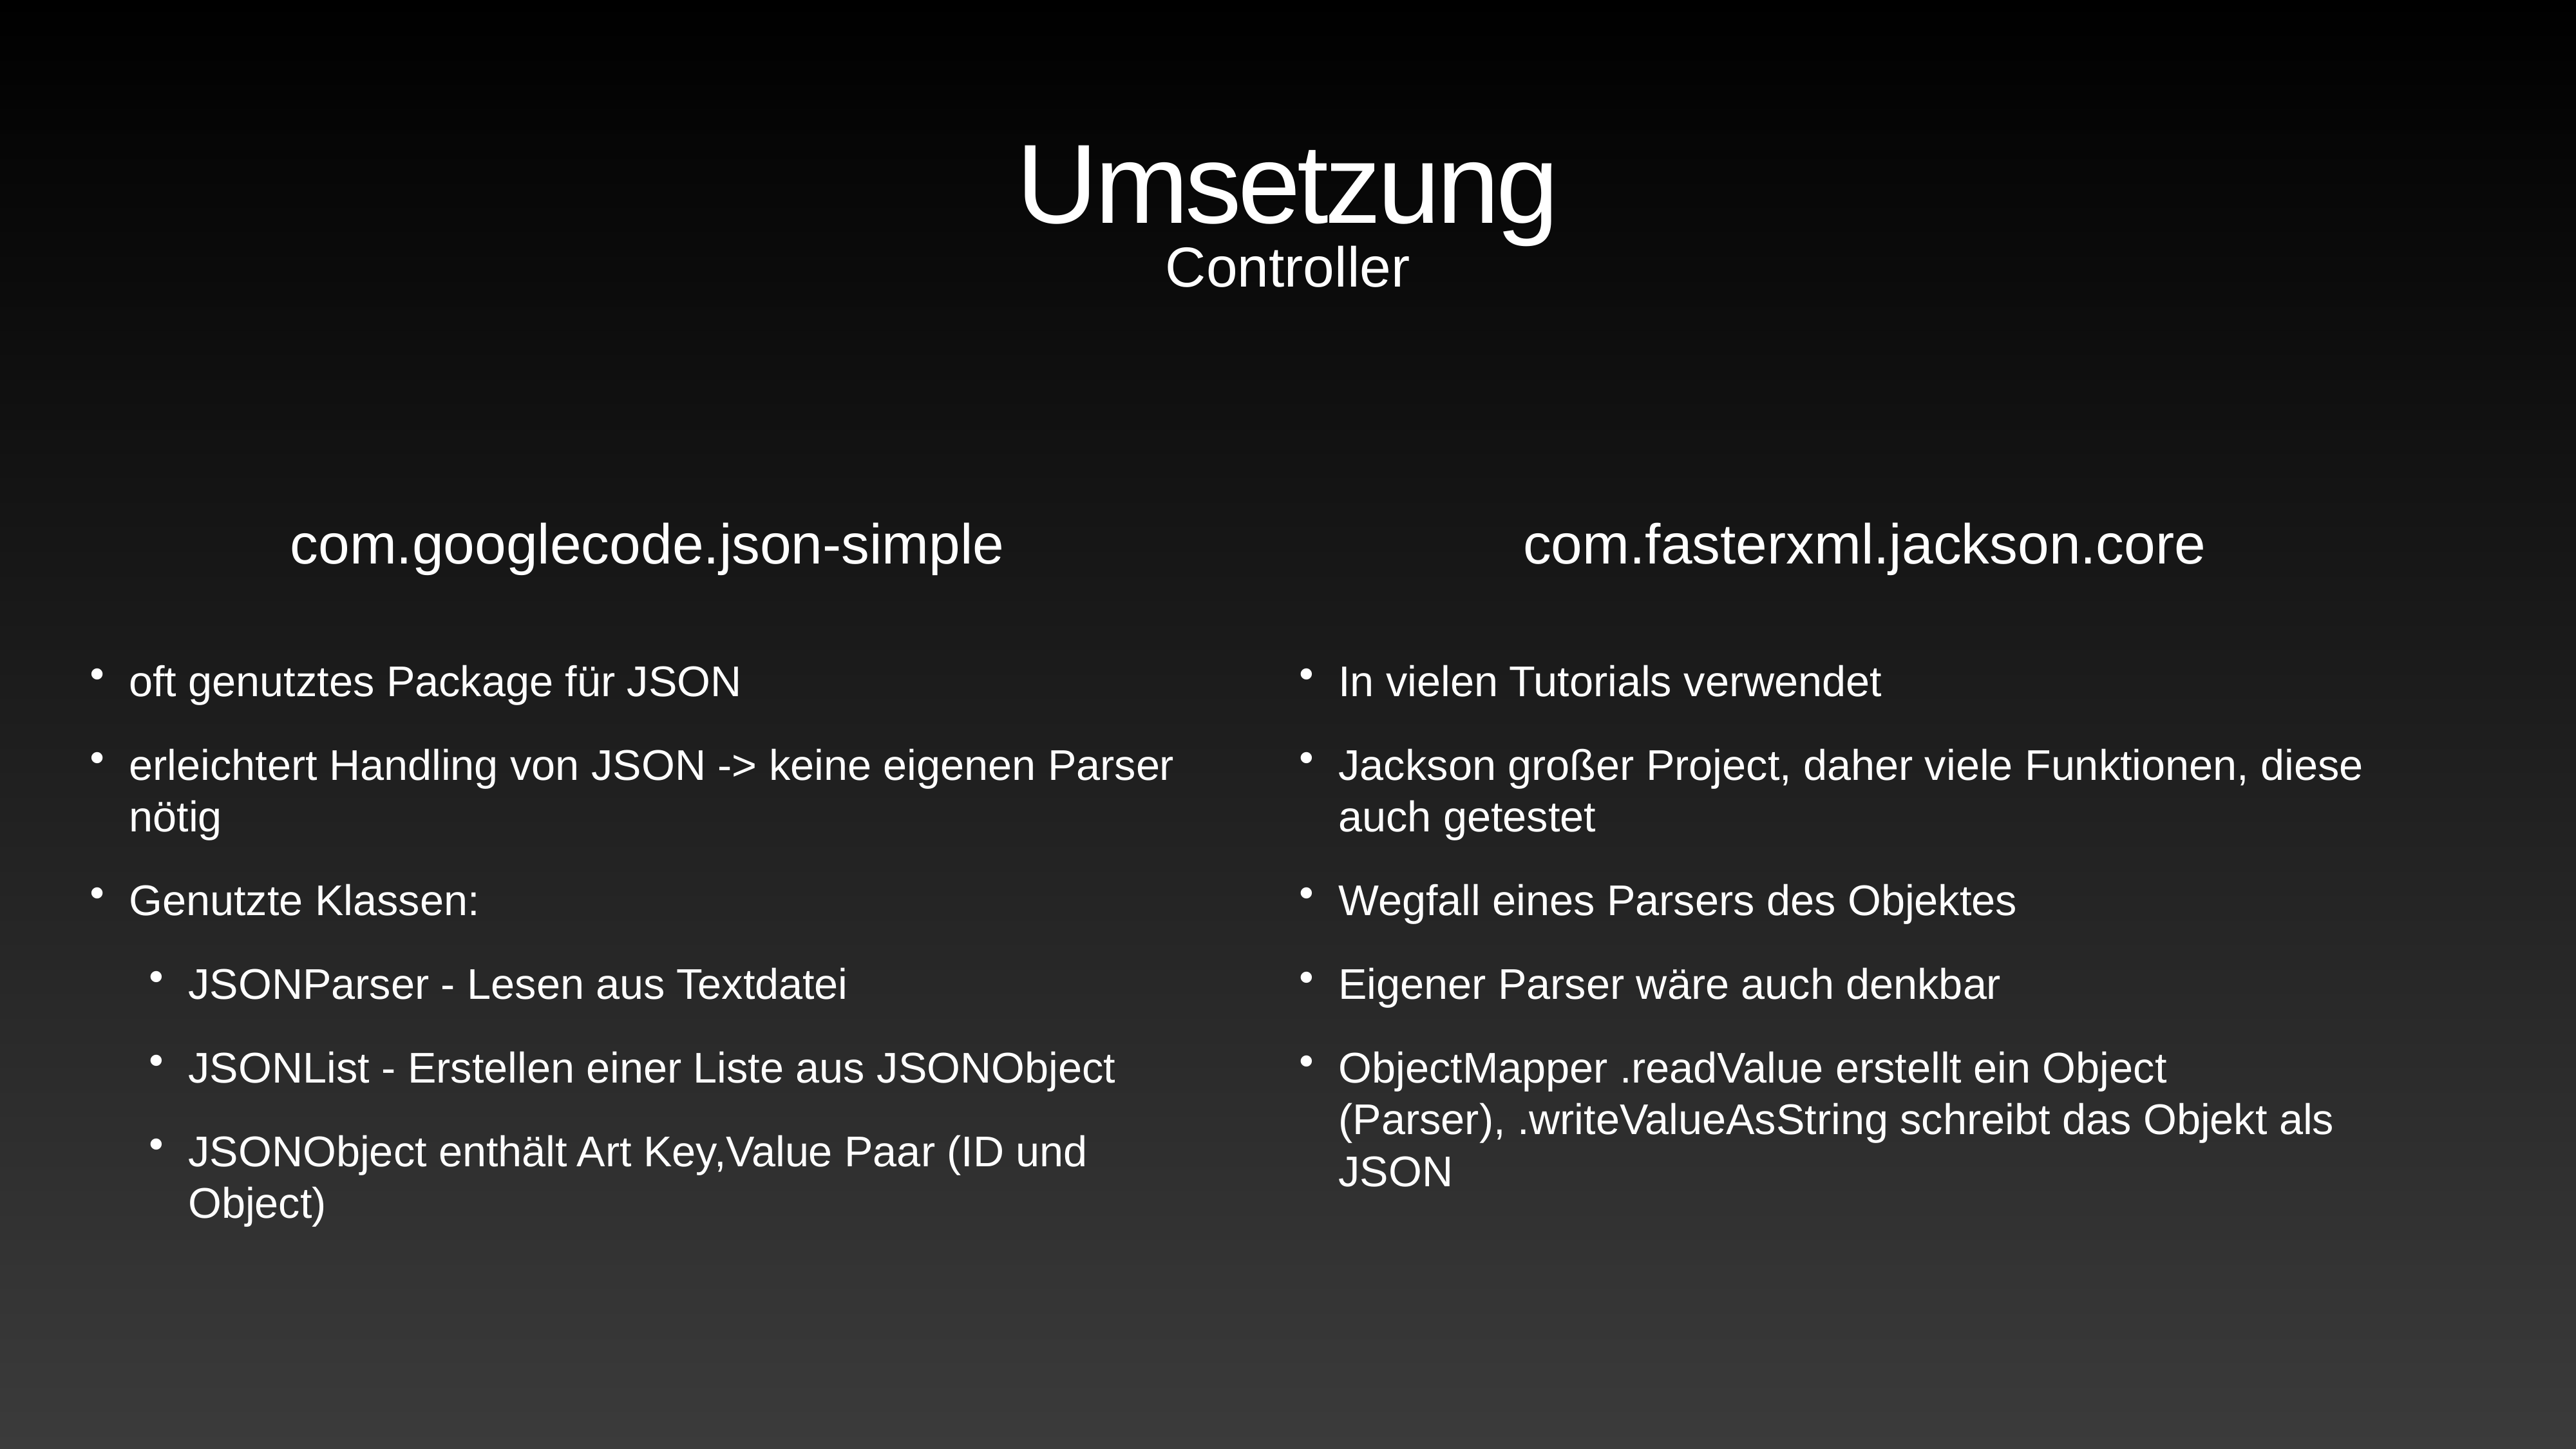

# Umsetzung
Controller
com.googlecode.json-simple
com.fasterxml.jackson.core
oft genutztes Package für JSON
erleichtert Handling von JSON -> keine eigenen Parser nötig
Genutzte Klassen:
JSONParser - Lesen aus Textdatei
JSONList - Erstellen einer Liste aus JSONObject
JSONObject enthält Art Key,Value Paar (ID und Object)
In vielen Tutorials verwendet
Jackson großer Project, daher viele Funktionen, diese auch getestet
Wegfall eines Parsers des Objektes
Eigener Parser wäre auch denkbar
ObjectMapper .readValue erstellt ein Object (Parser), .writeValueAsString schreibt das Objekt als JSON